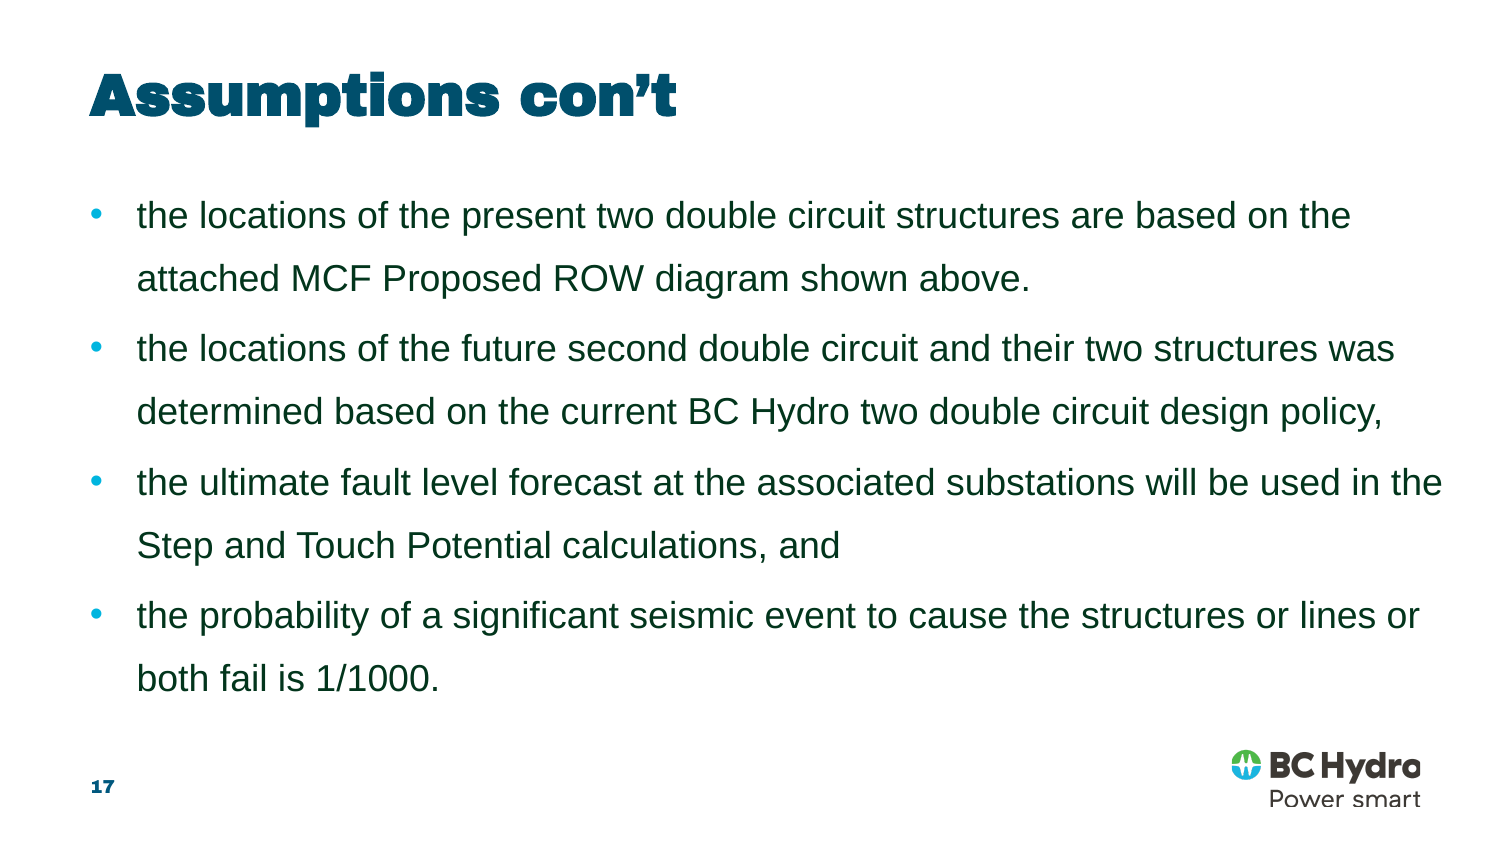

# Assumptions con’t
the locations of the present two double circuit structures are based on the attached MCF Proposed ROW diagram shown above.
the locations of the future second double circuit and their two structures was determined based on the current BC Hydro two double circuit design policy,
the ultimate fault level forecast at the associated substations will be used in the Step and Touch Potential calculations, and
the probability of a significant seismic event to cause the structures or lines or both fail is 1/1000.
17